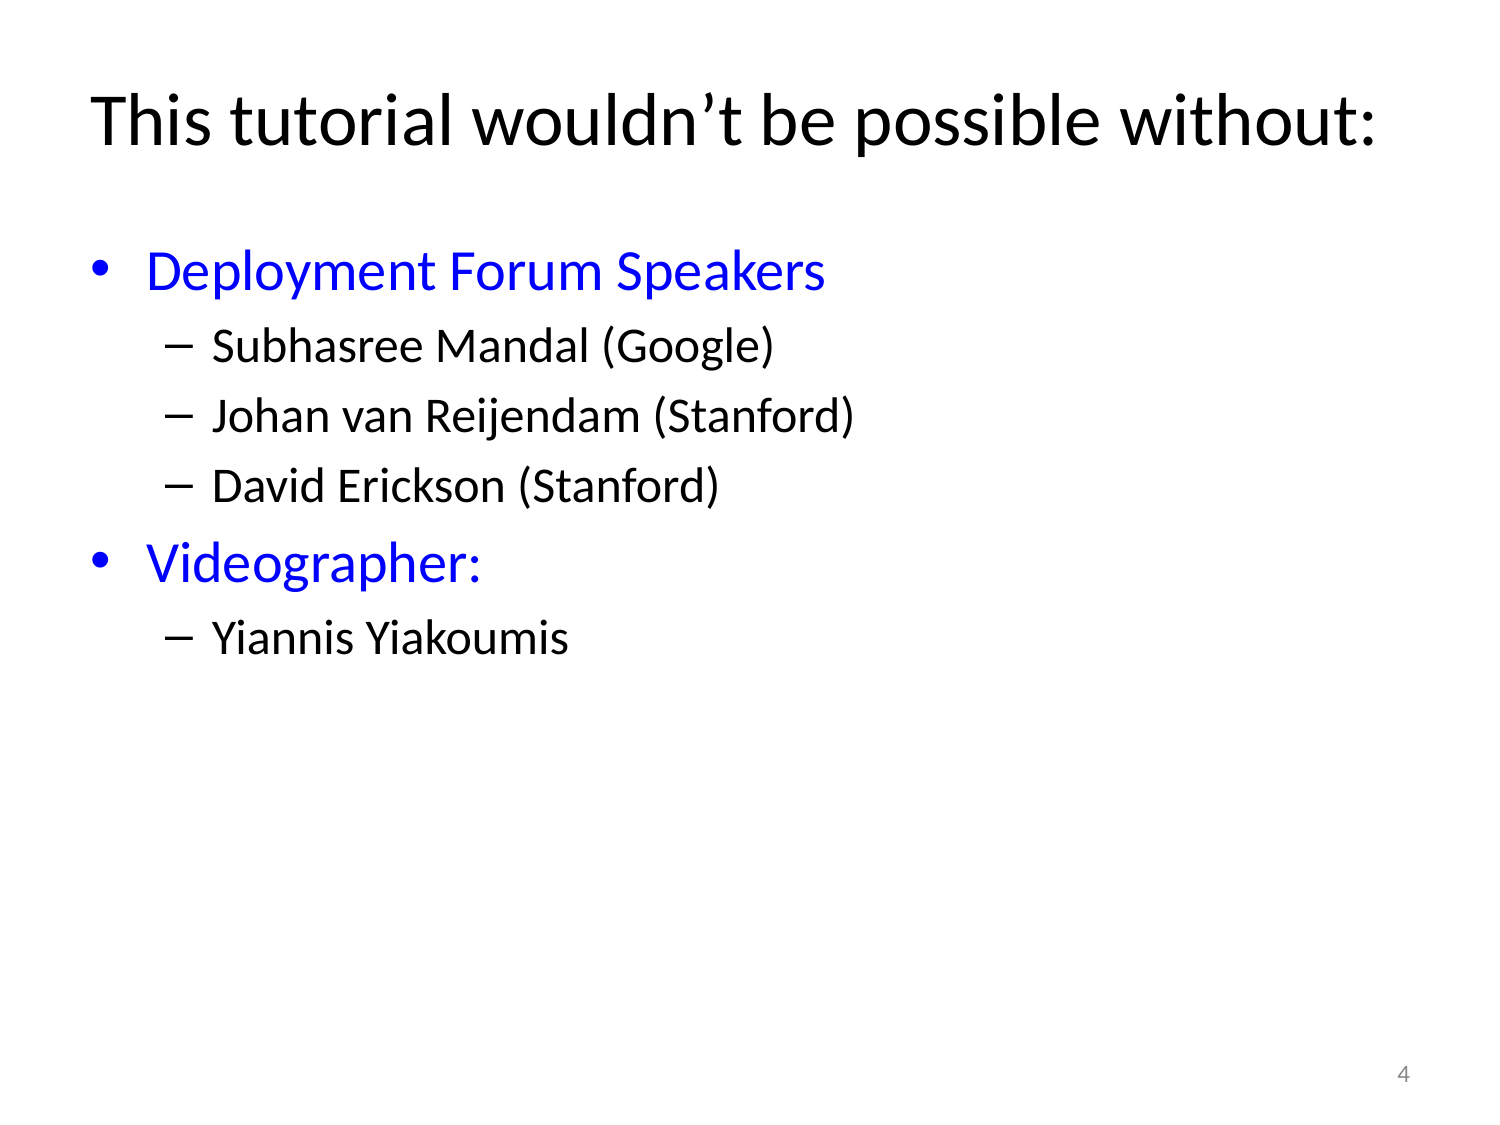

# This tutorial wouldn’t be possible without:
Deployment Forum Speakers
Subhasree Mandal (Google)
Johan van Reijendam (Stanford)
David Erickson (Stanford)
Videographer:
Yiannis Yiakoumis
4